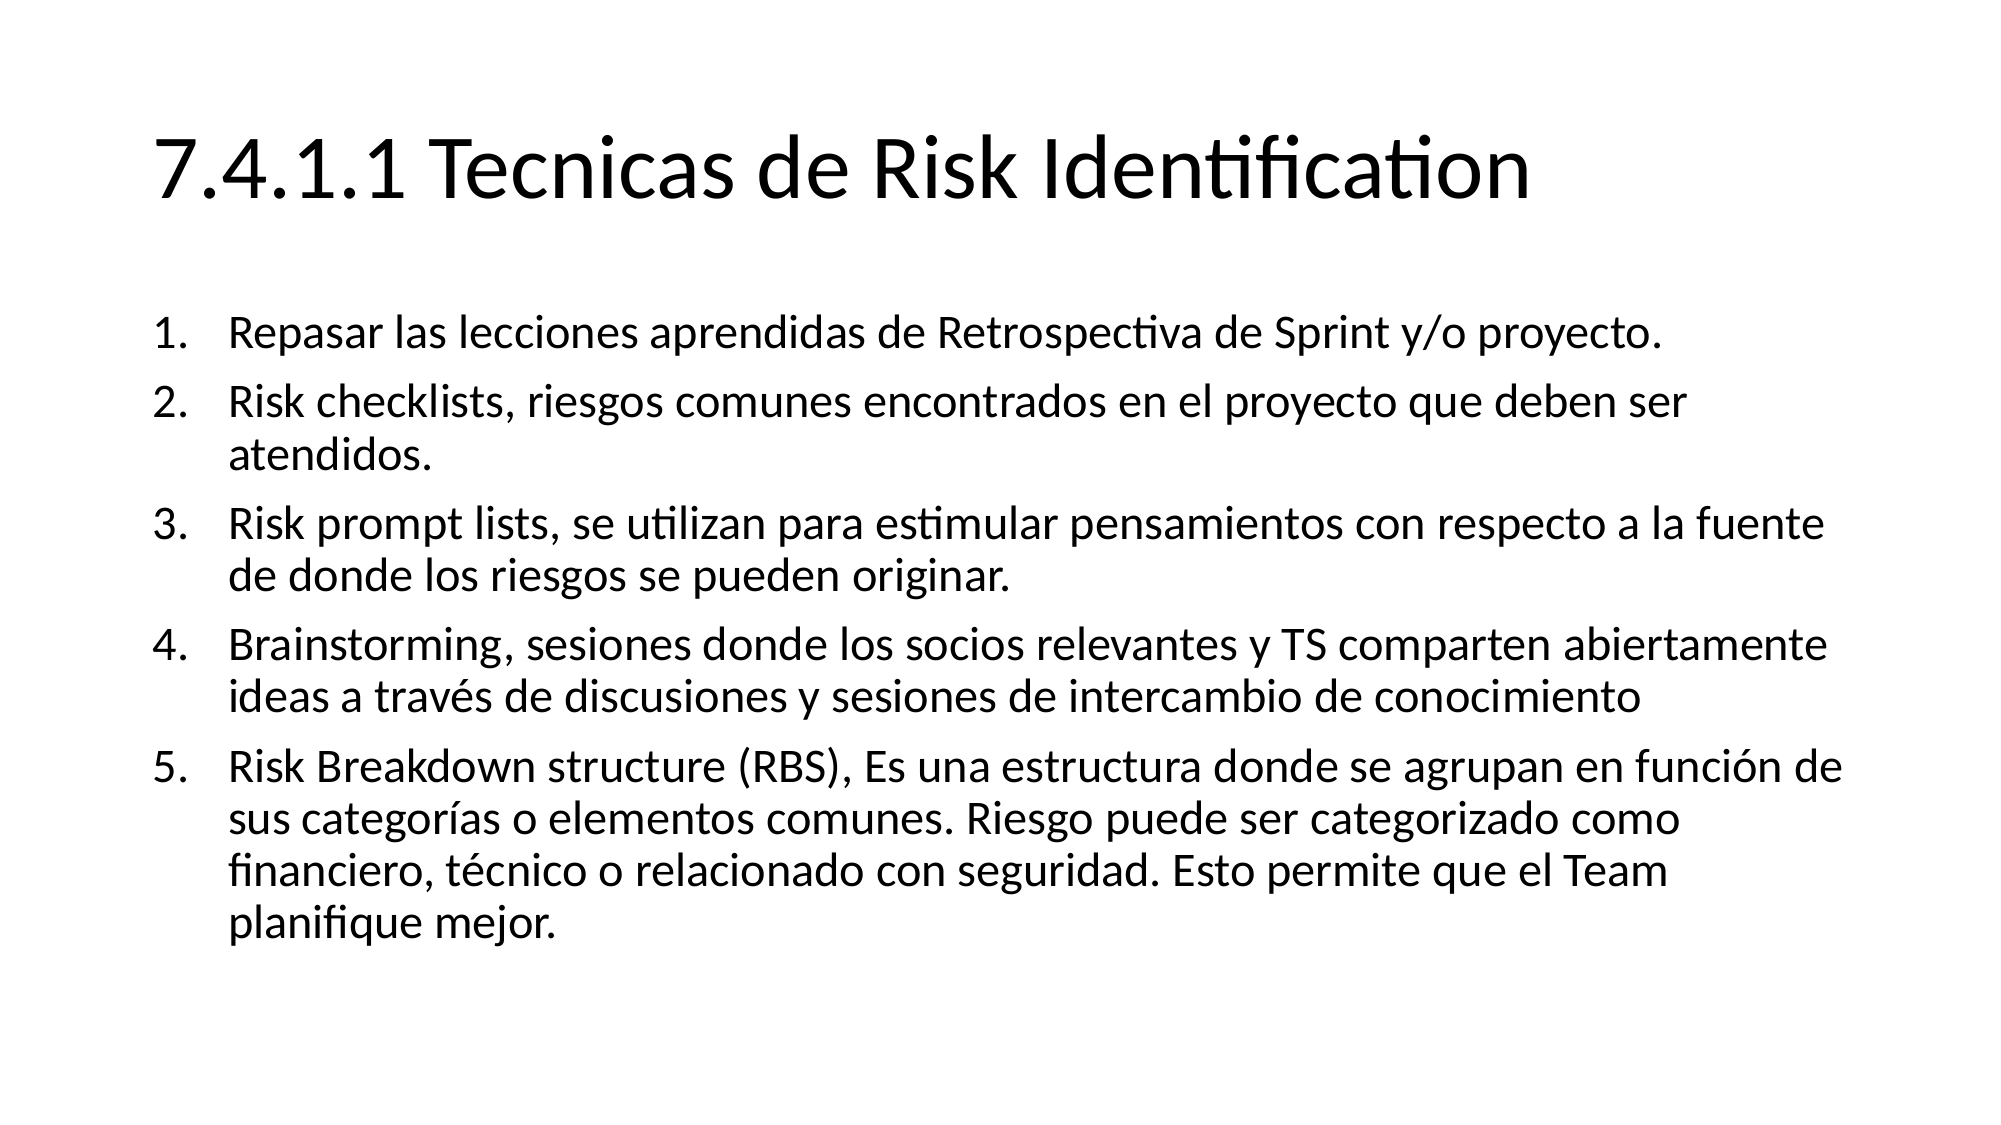

# 7.4.1.1 Tecnicas de Risk Identification
Repasar las lecciones aprendidas de Retrospectiva de Sprint y/o proyecto.
Risk checklists, riesgos comunes encontrados en el proyecto que deben ser atendidos.
Risk prompt lists, se utilizan para estimular pensamientos con respecto a la fuente de donde los riesgos se pueden originar.
Brainstorming, sesiones donde los socios relevantes y TS comparten abiertamente ideas a través de discusiones y sesiones de intercambio de conocimiento
Risk Breakdown structure (RBS), Es una estructura donde se agrupan en función de sus categorías o elementos comunes. Riesgo puede ser categorizado como financiero, técnico o relacionado con seguridad. Esto permite que el Team planifique mejor.